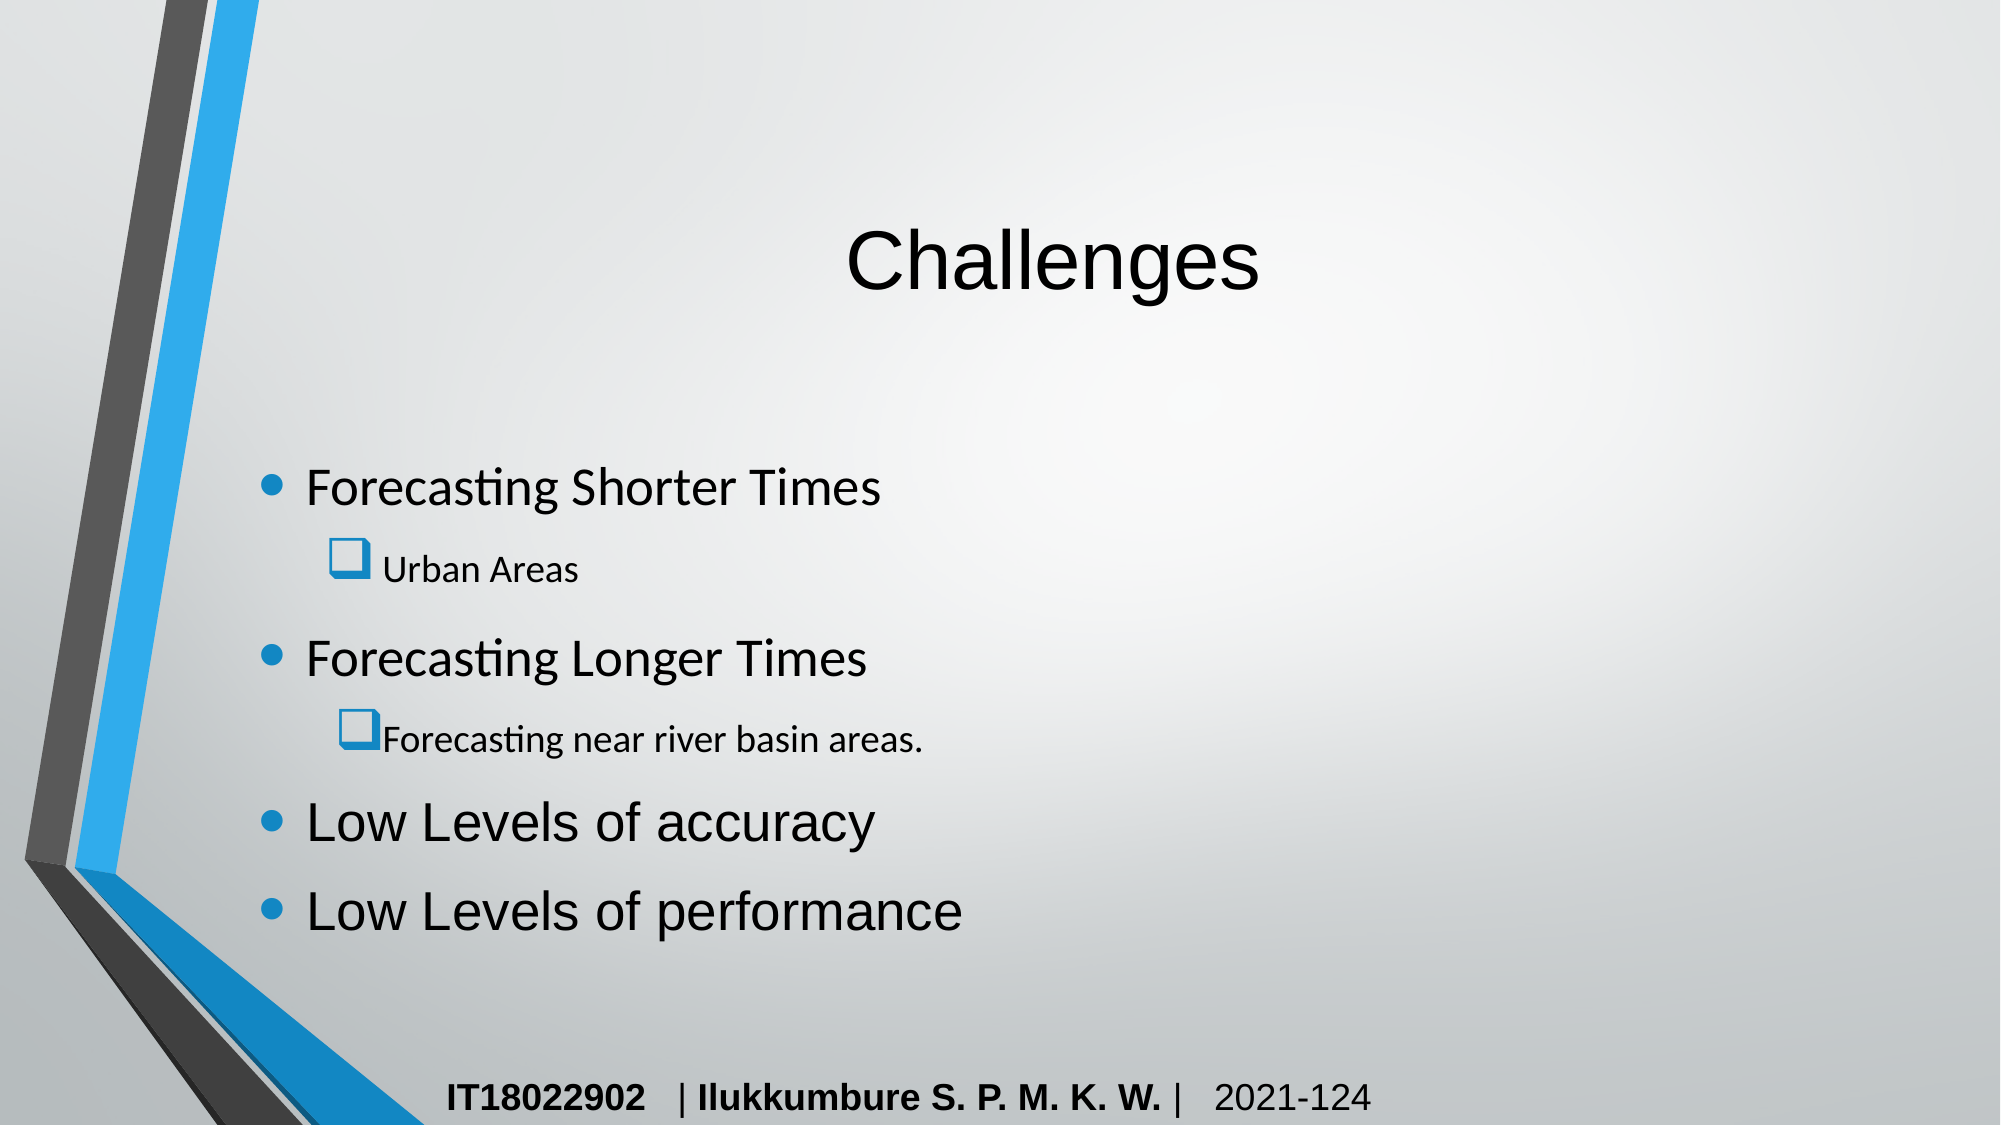

# Challenges
Forecasting Shorter Times
Urban Areas
Forecasting Longer Times
Forecasting near river basin areas.
Low Levels of accuracy
Low Levels of performance
IT18022902   | Ilukkumbure S. P. M. K. W. |   2021-124